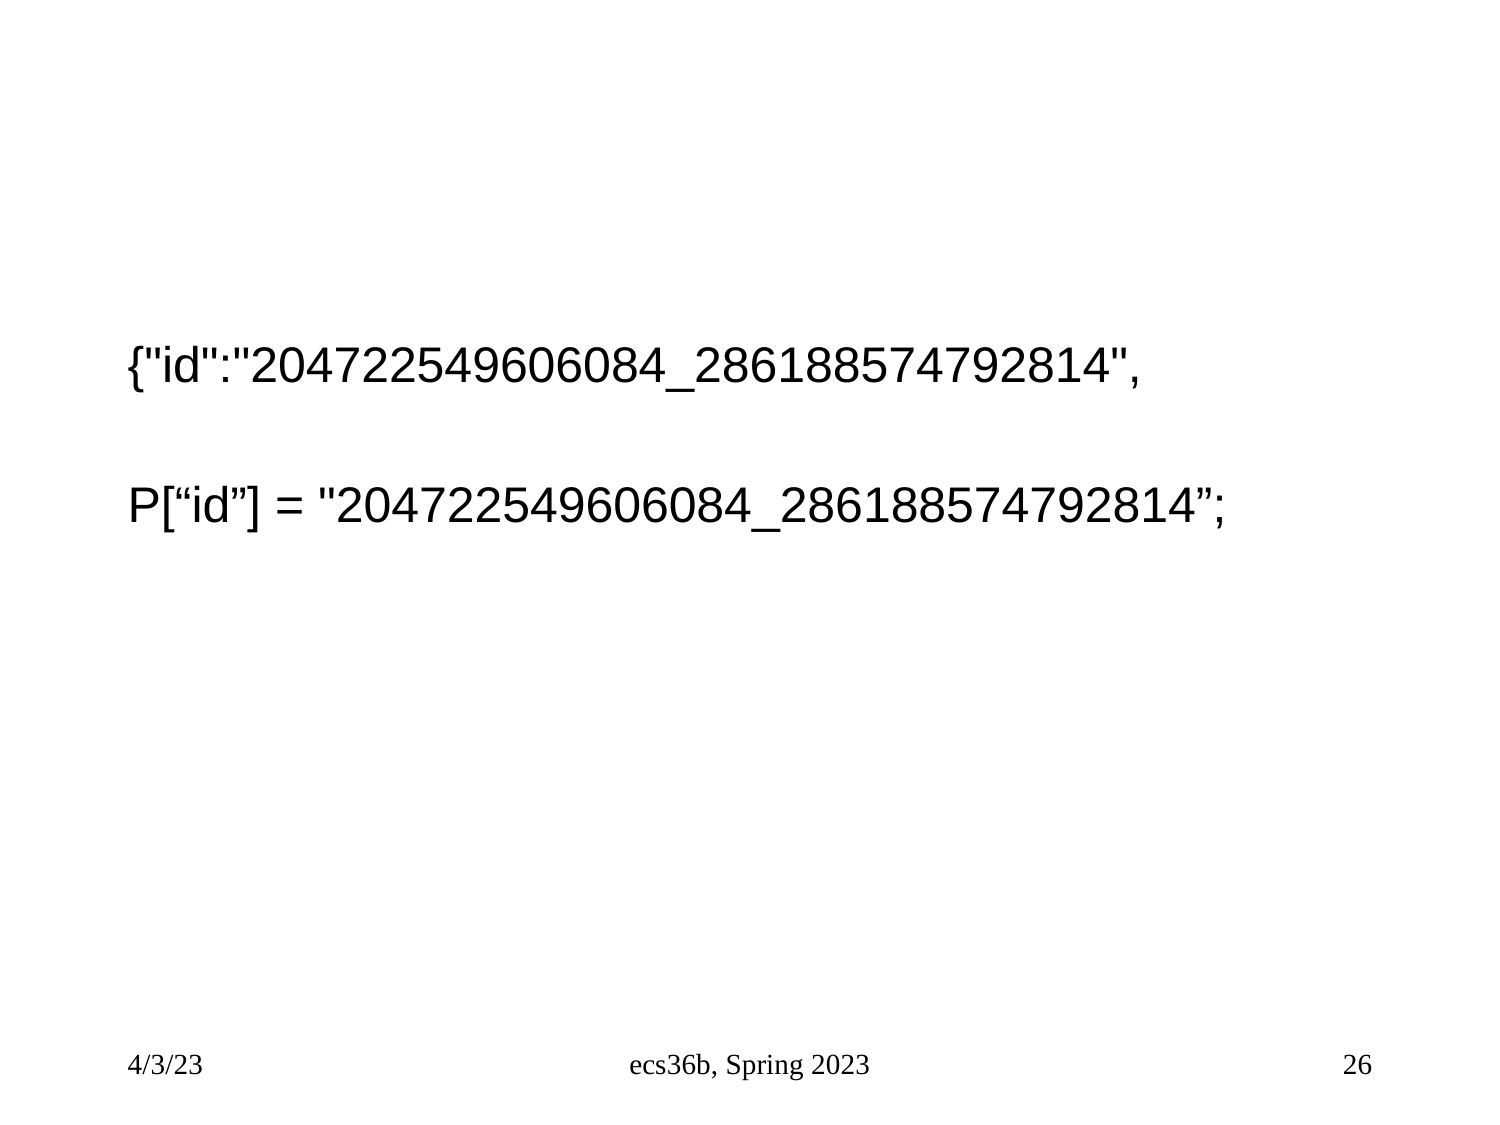

#
{"id":"204722549606084_286188574792814",

P[“id”] = "204722549606084_286188574792814”;
4/3/23
ecs36b, Spring 2023
26